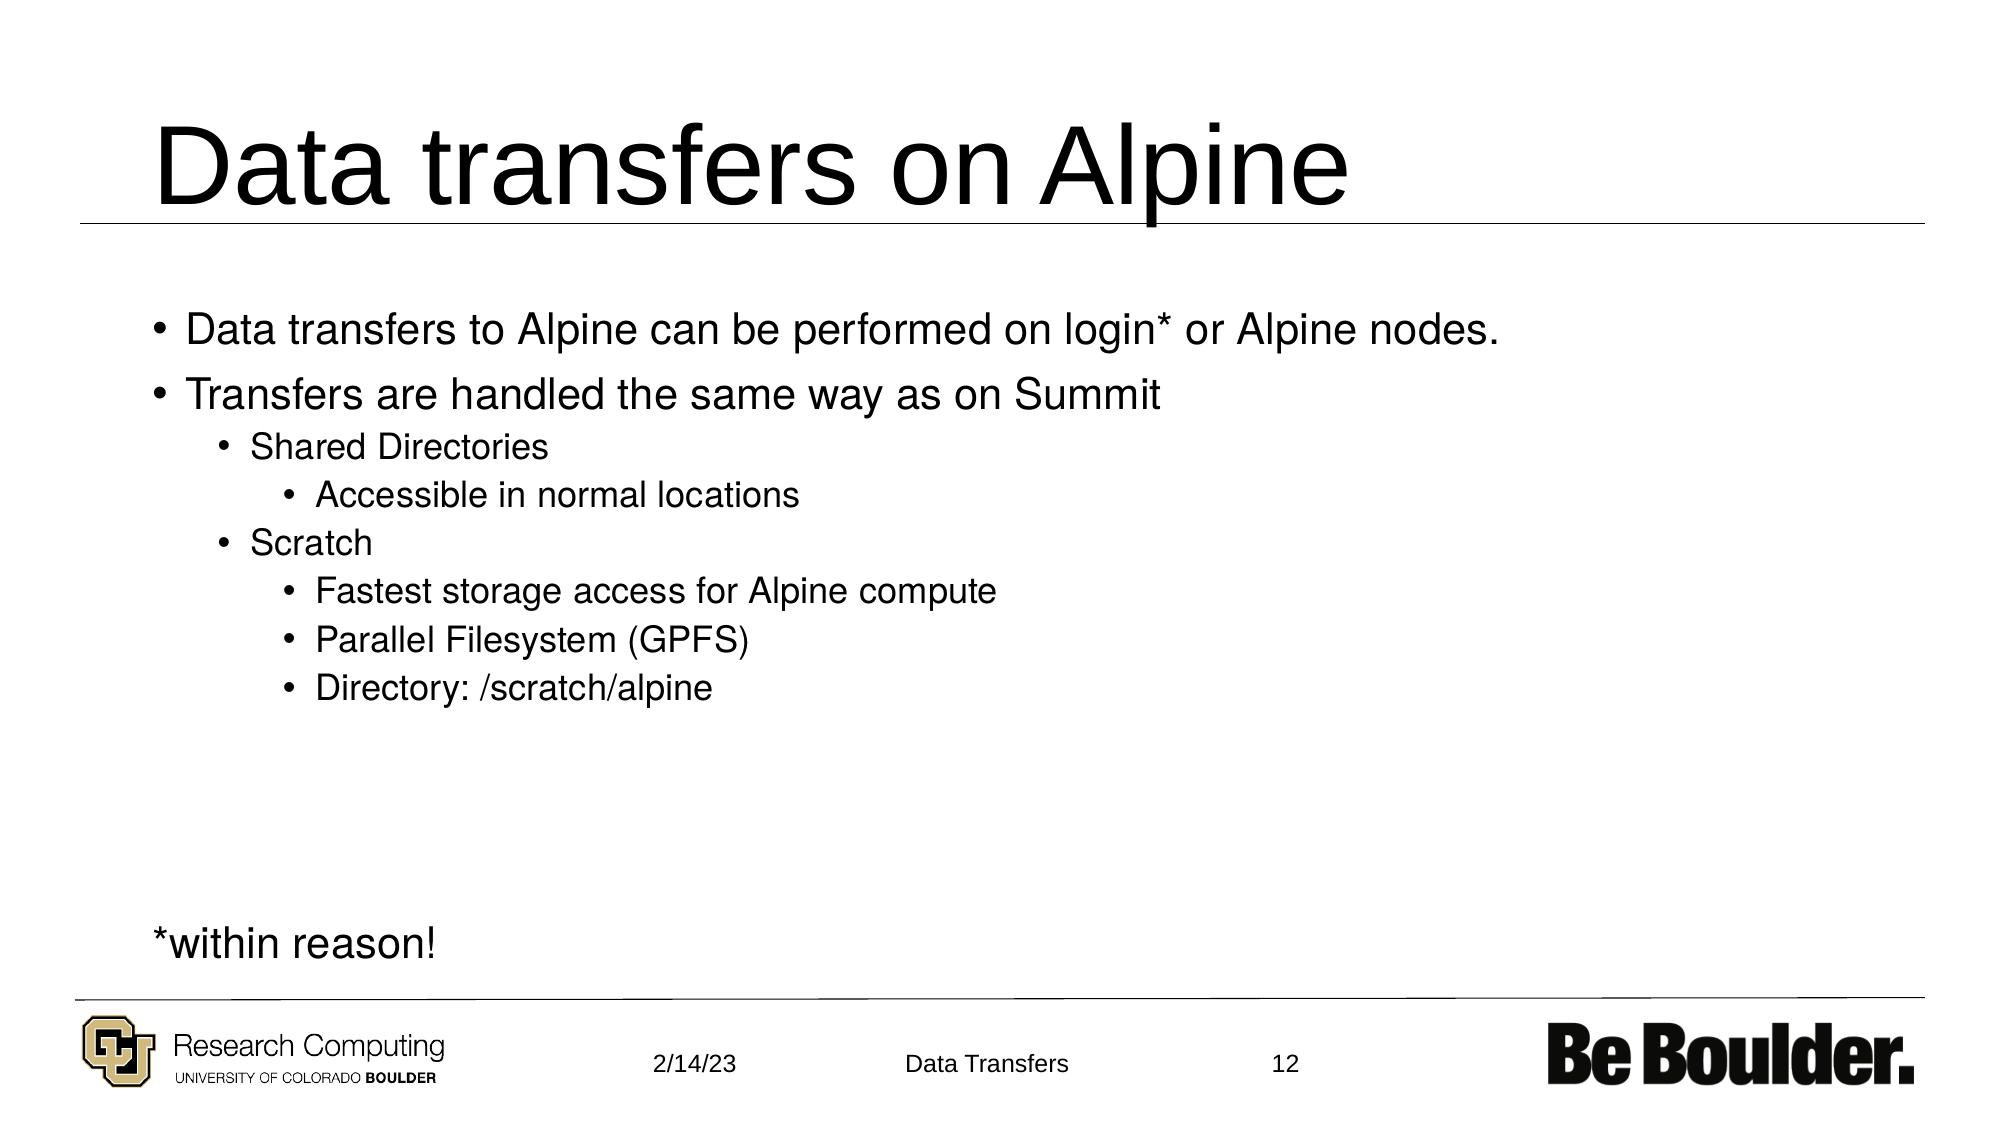

# Data transfers on Alpine
Data transfers to Alpine can be performed on login* or Alpine nodes.
Transfers are handled the same way as on Summit
Shared Directories
Accessible in normal locations
Scratch
Fastest storage access for Alpine compute
Parallel Filesystem (GPFS)
Directory: /scratch/alpine

*within reason!
2/14/23
12
Data Transfers